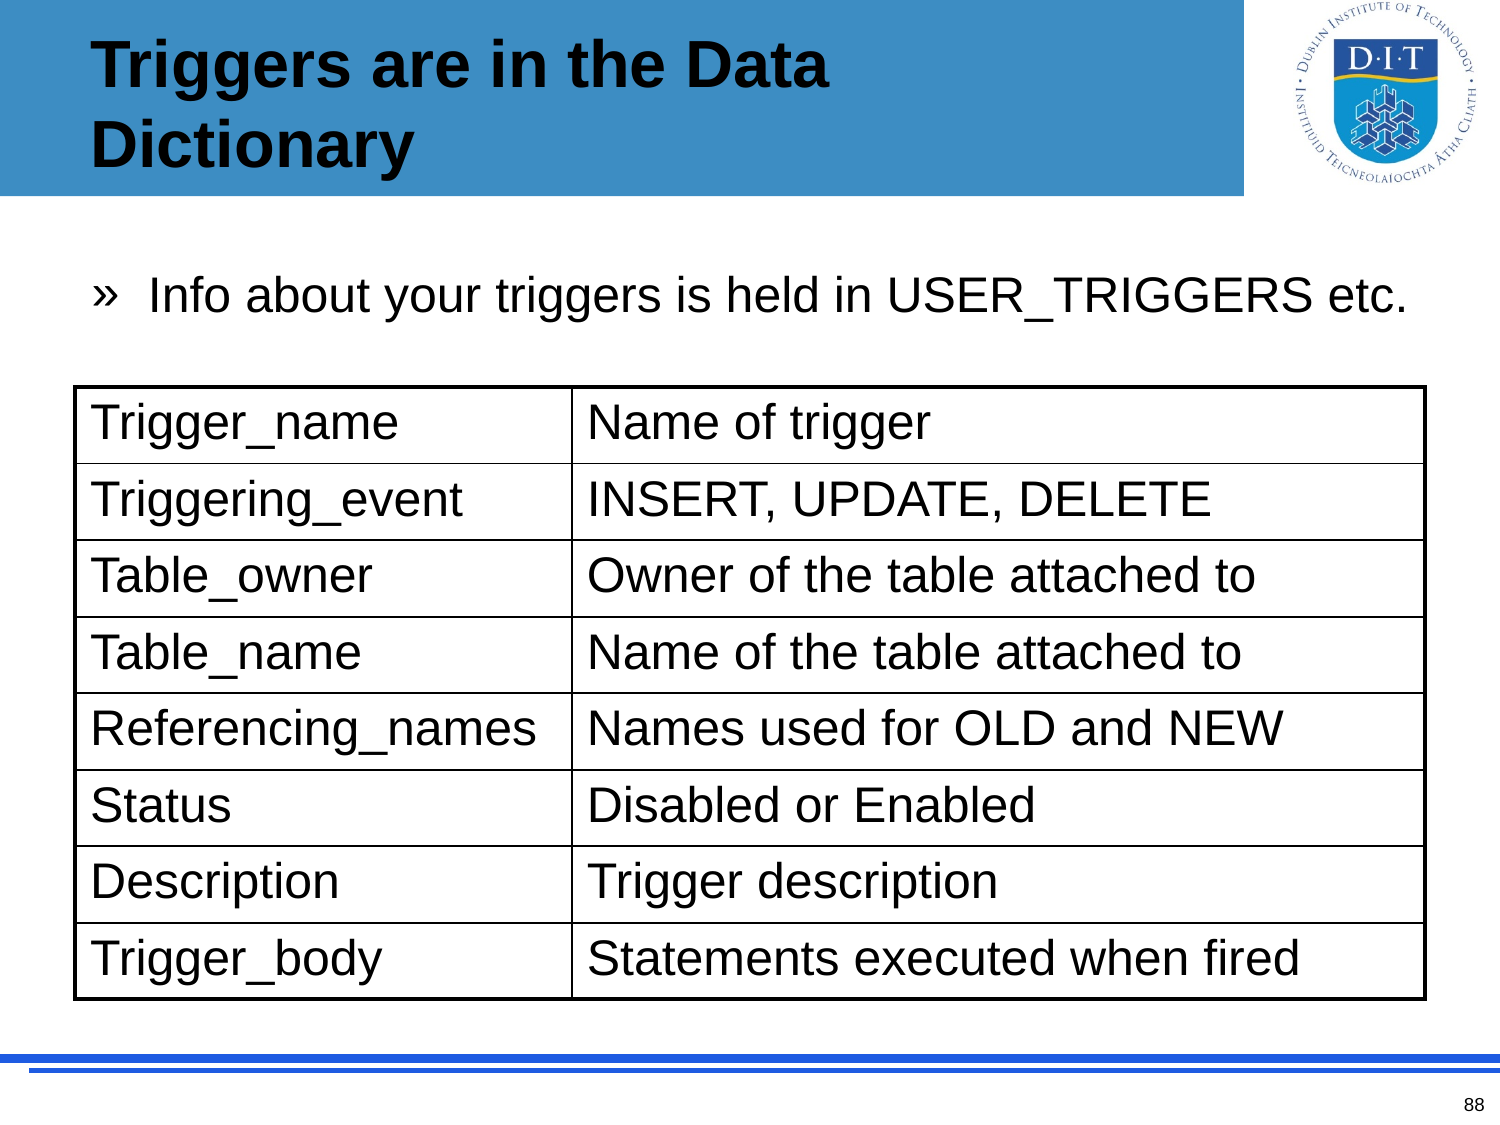

# Triggers are in the Data Dictionary
Info about your triggers is held in USER_TRIGGERS etc.
| Trigger\_name | Name of trigger |
| --- | --- |
| Triggering\_event | INSERT, UPDATE, DELETE |
| Table\_owner | Owner of the table attached to |
| Table\_name | Name of the table attached to |
| Referencing\_names | Names used for OLD and NEW |
| Status | Disabled or Enabled |
| Description | Trigger description |
| Trigger\_body | Statements executed when fired |
88